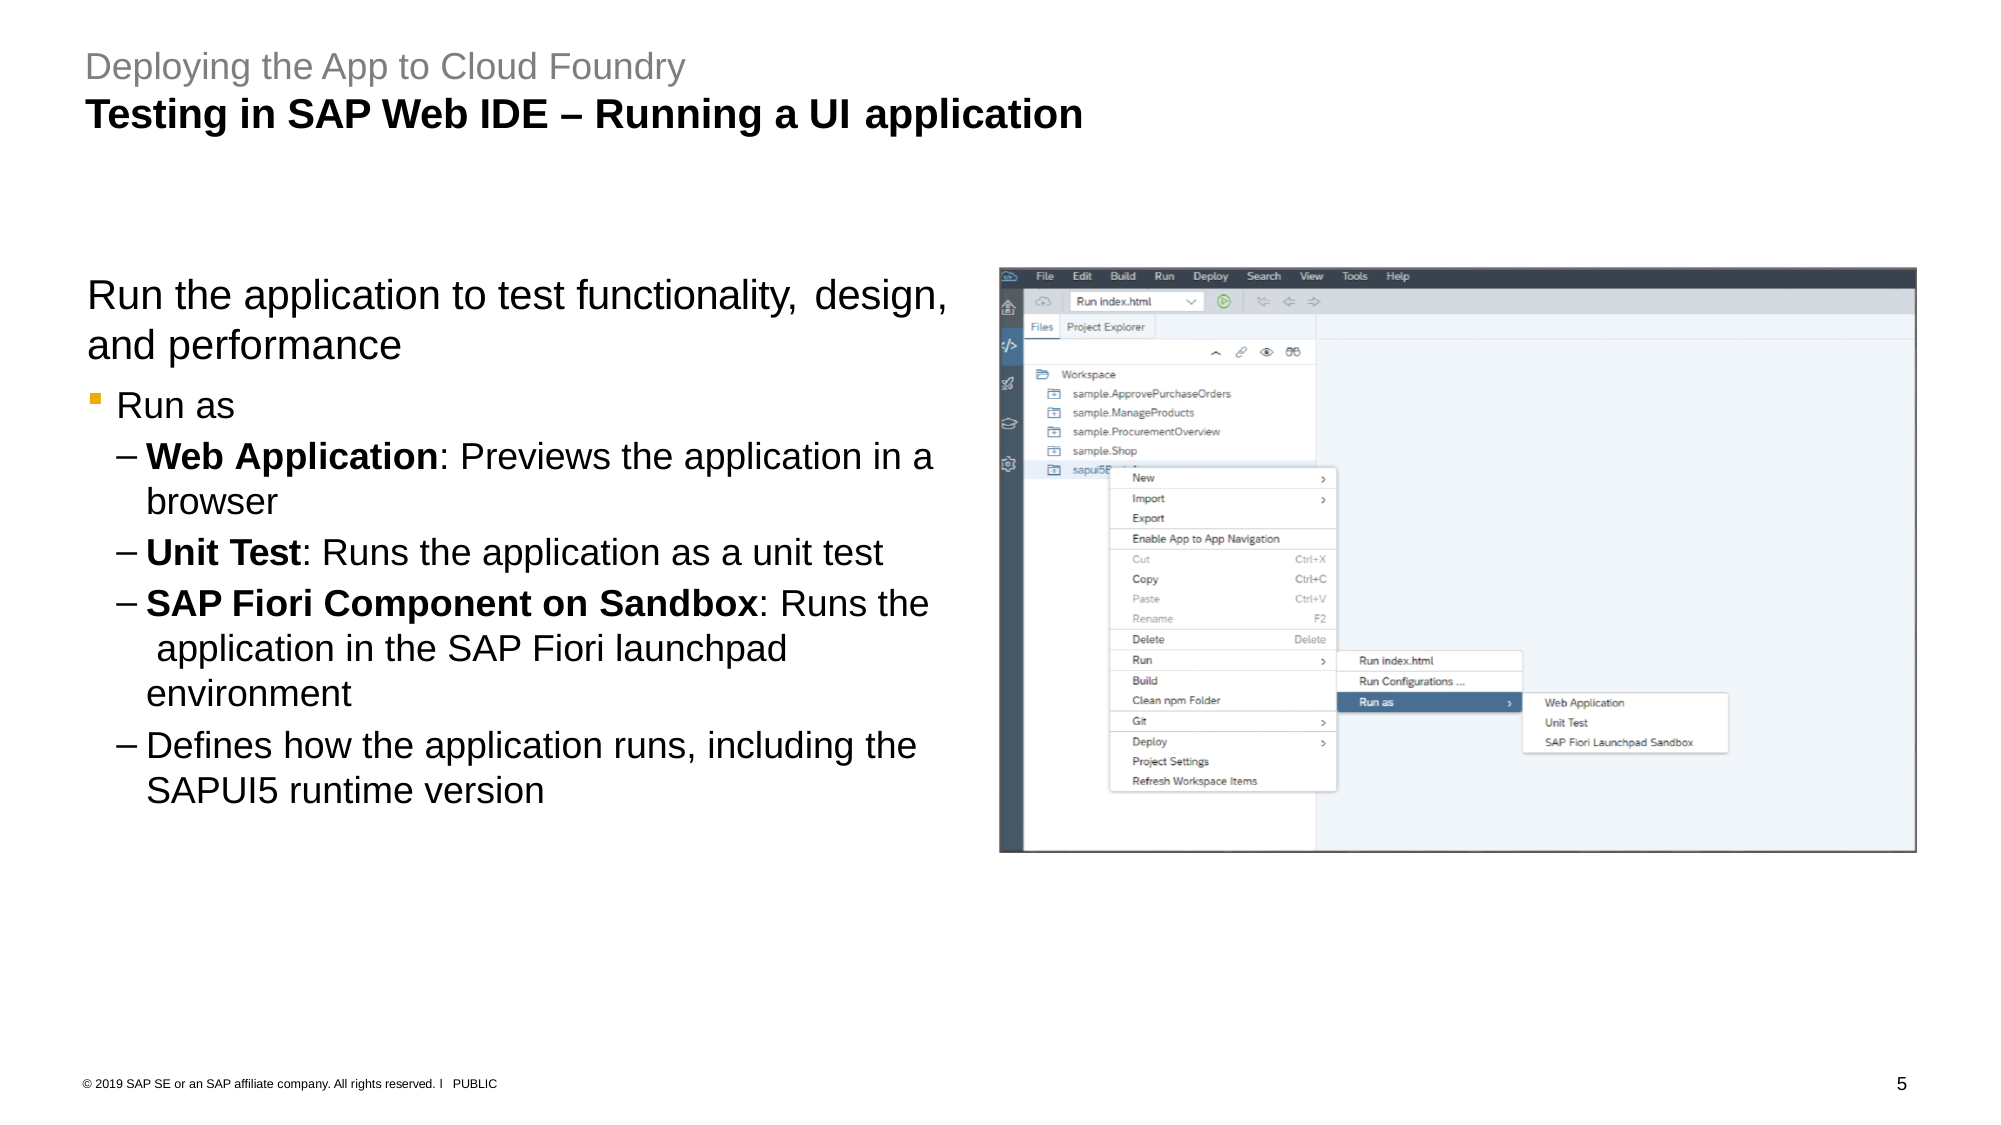

Deploying the App to Cloud Foundry
# Testing in SAP Web IDE – Running a UI application
Run the application to test functionality, design,
and performance
Run as
Web Application: Previews the application in a
browser
Unit Test: Runs the application as a unit test
SAP Fiori Component on Sandbox: Runs the  application in the SAP Fiori launchpad  environment
Defines how the application runs, including the
SAPUI5 runtime version

5
© 2019 SAP SE or an SAP affiliate company. All rights reserved. ǀ PUBLIC